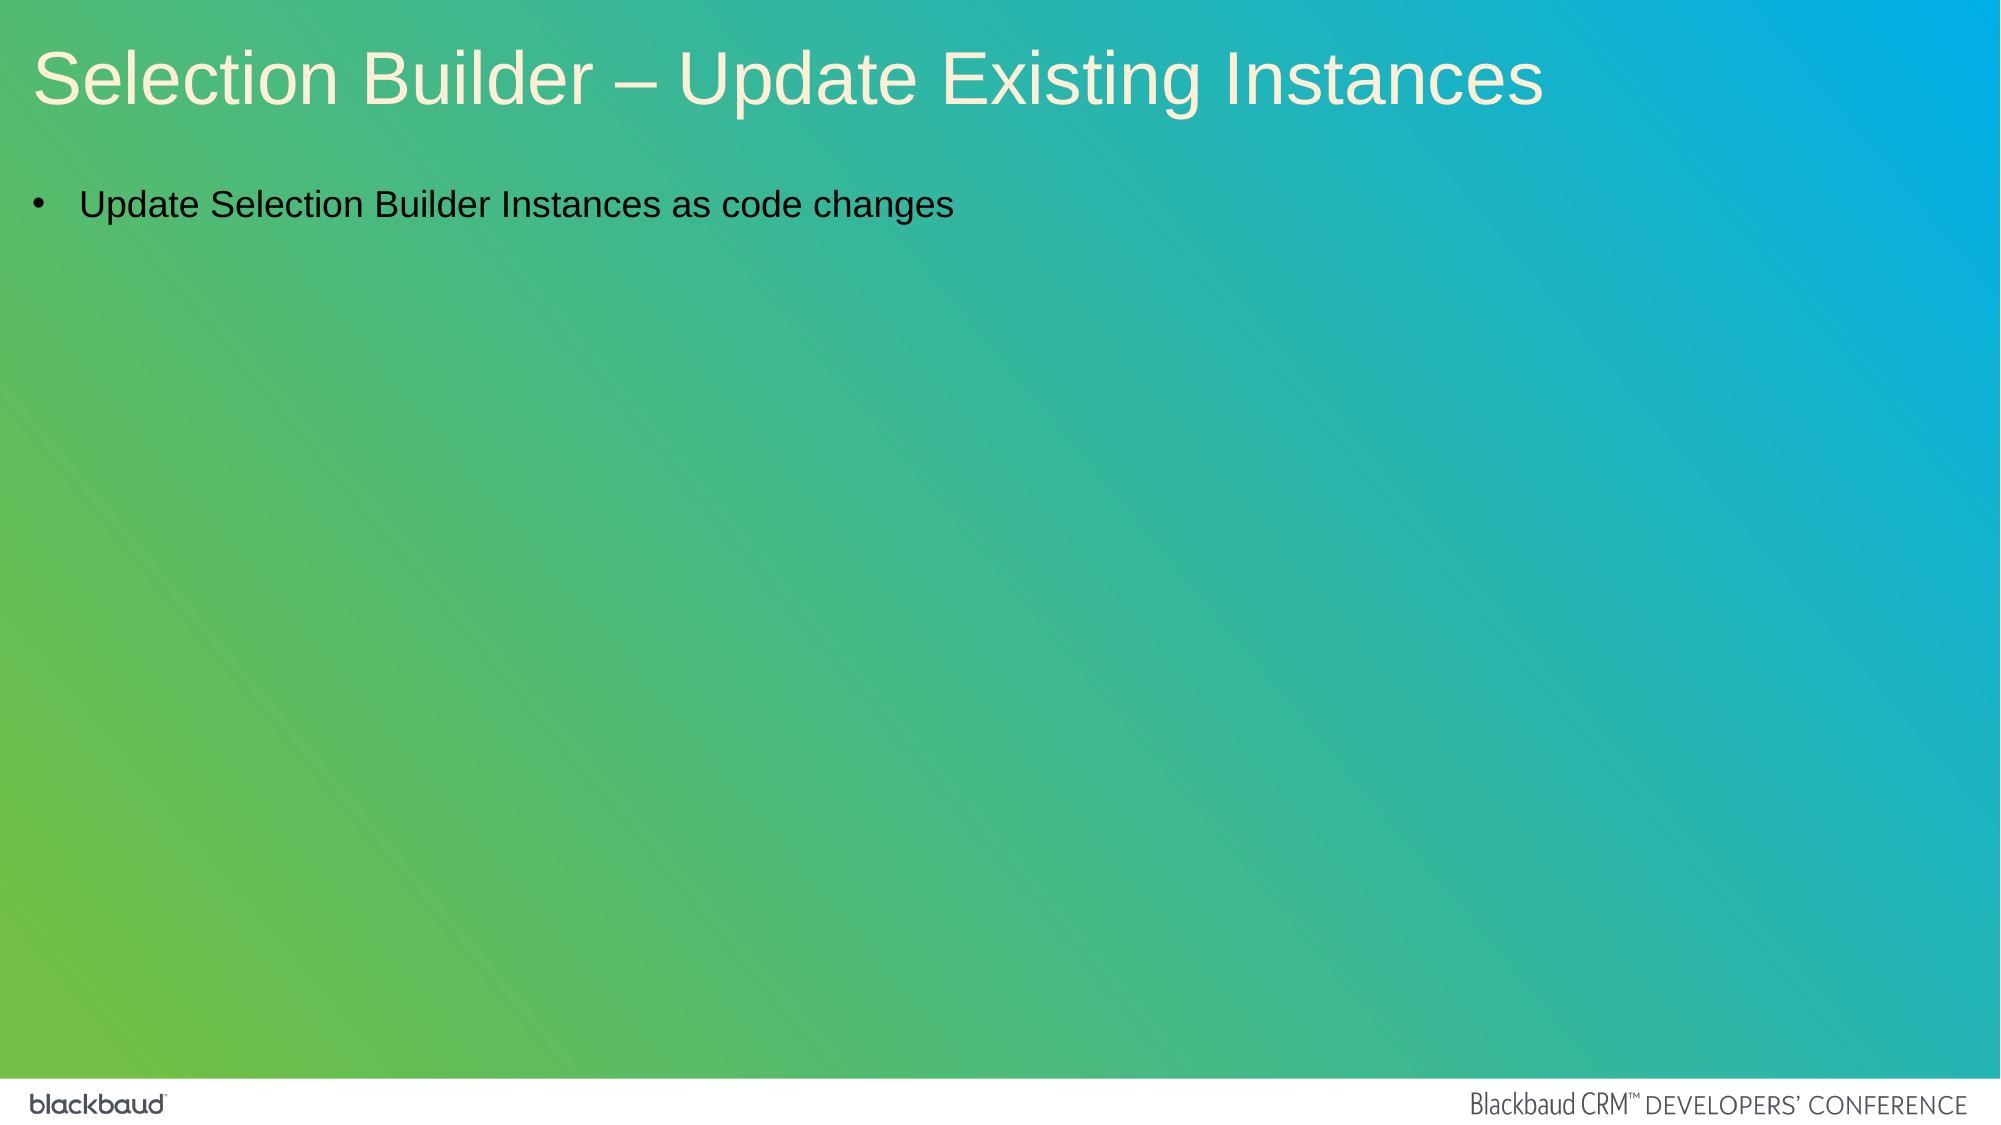

Selection Builder – Update Existing Instances
Update Selection Builder Instances as code changes